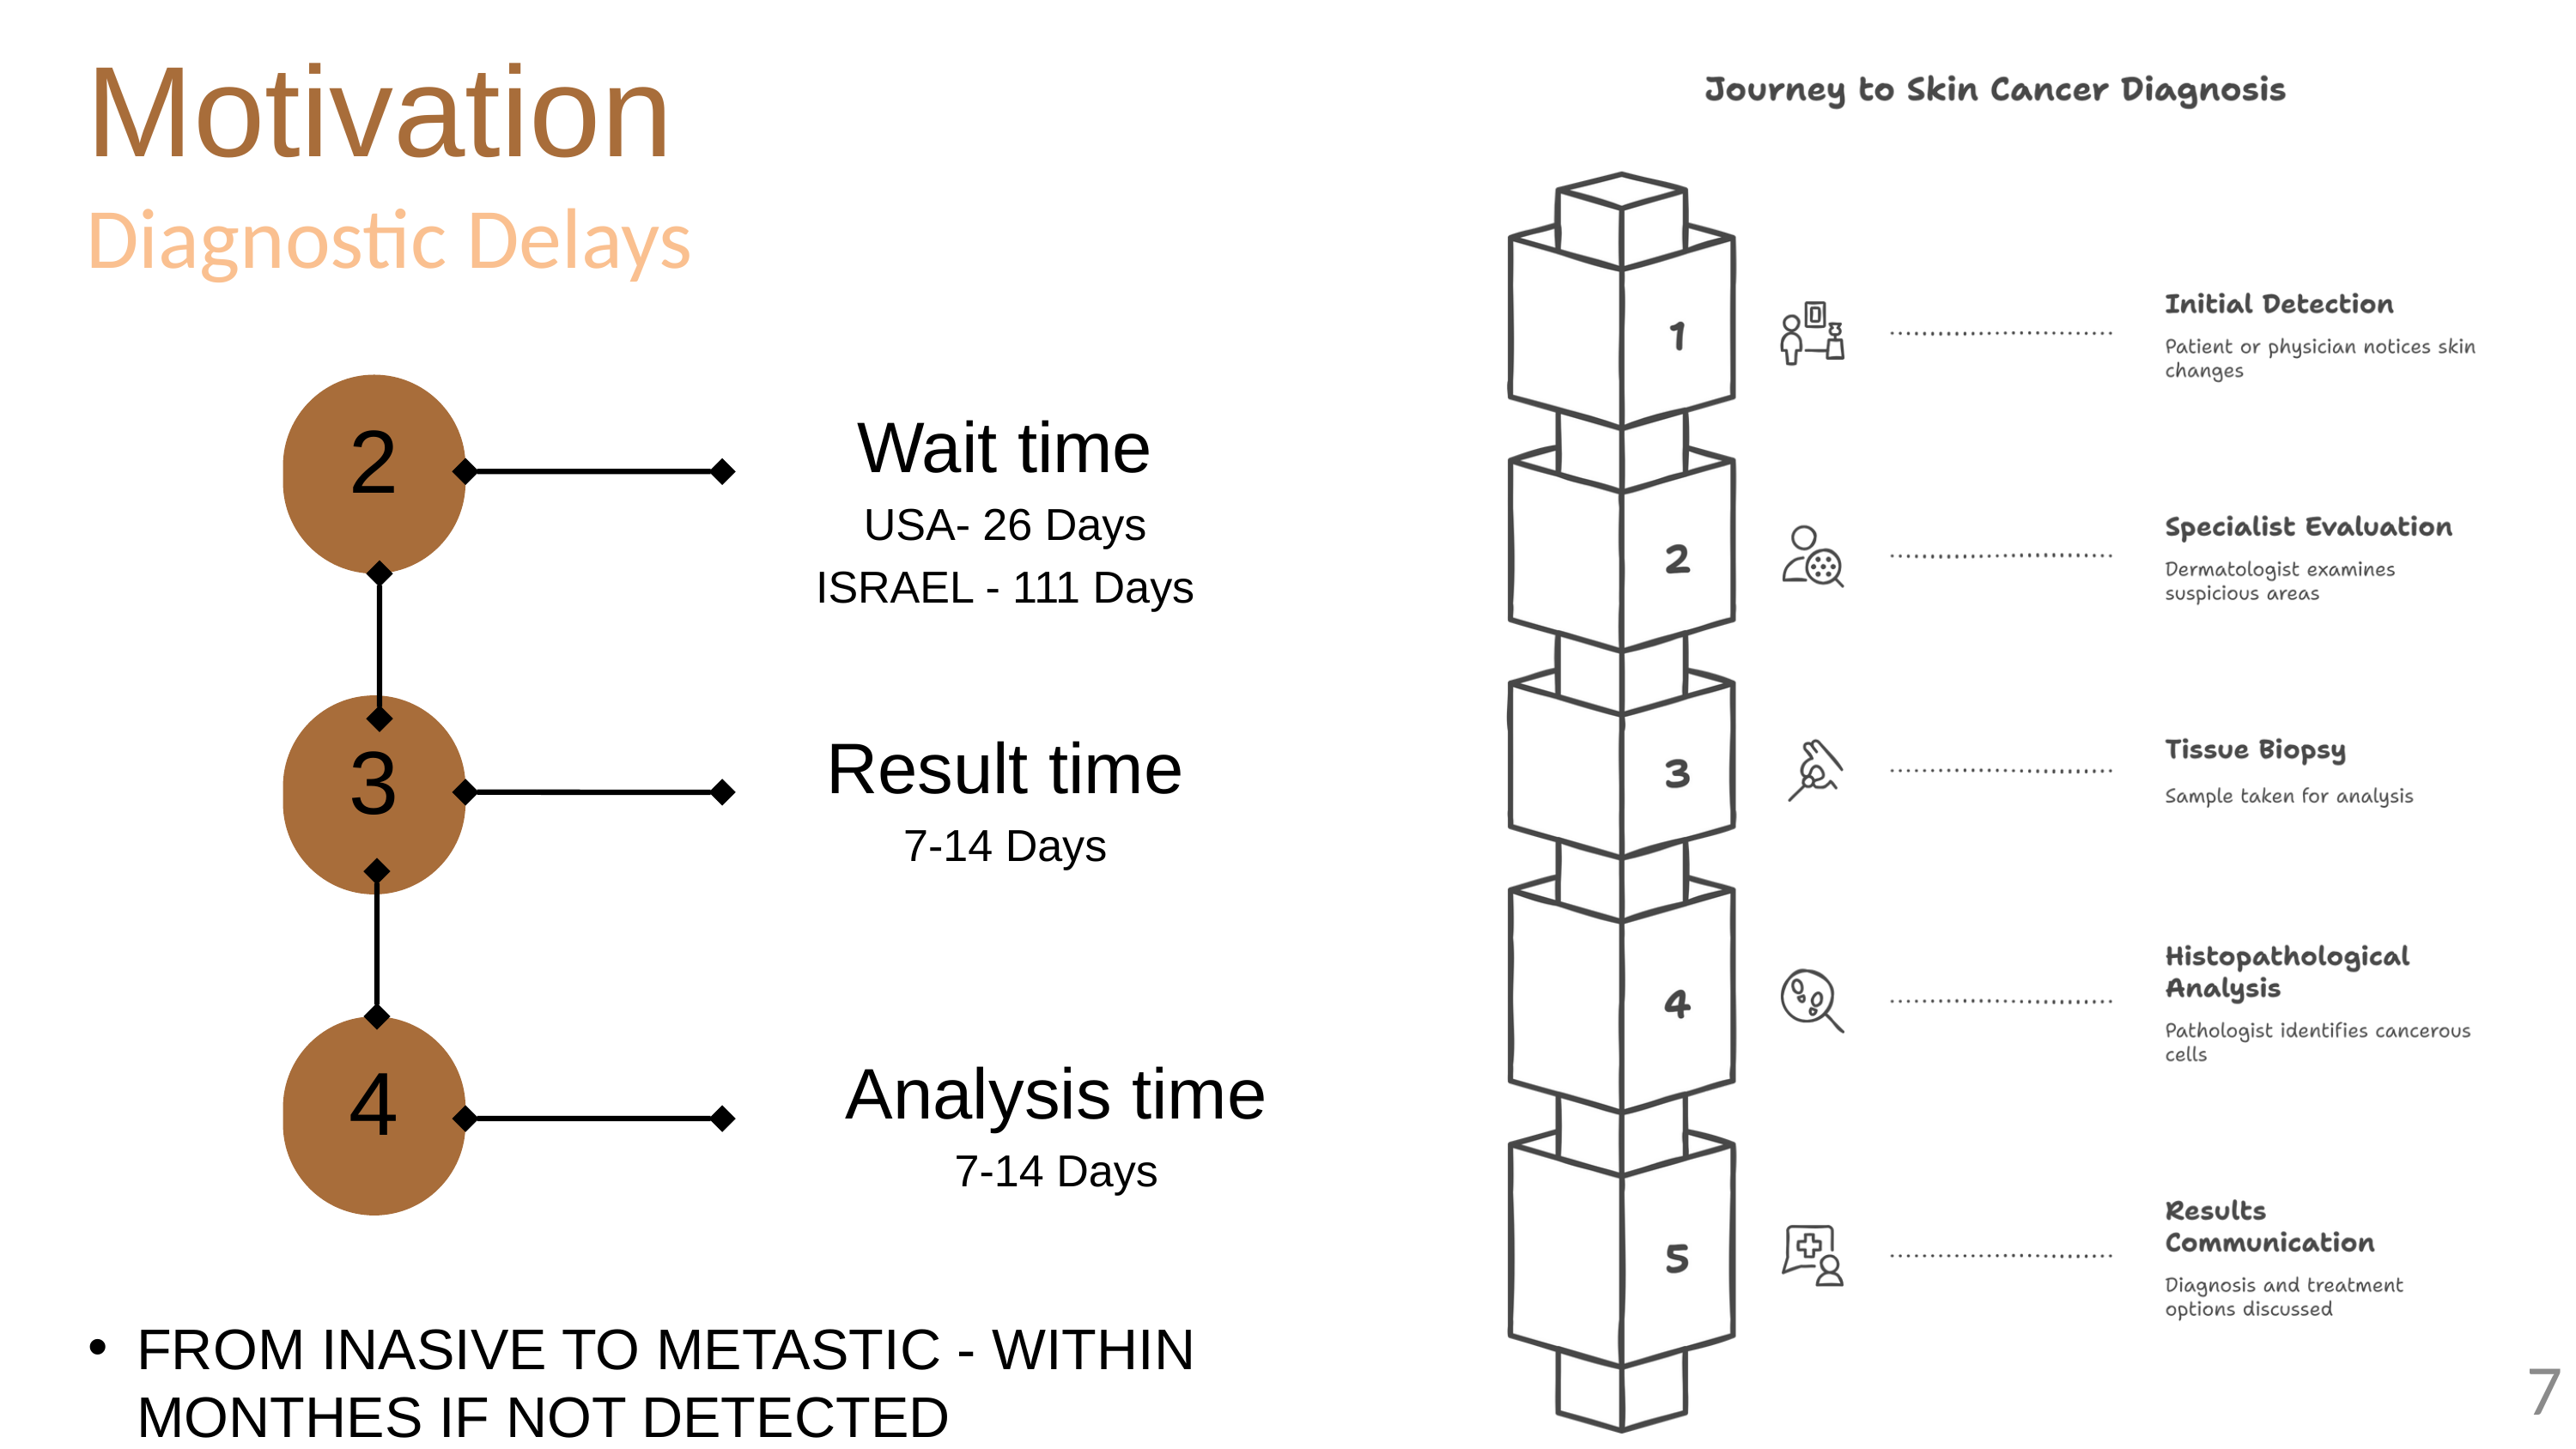

Motivation
Diagnostic Delays

2
Wait time
USA- 26 Days
ISRAEL - 111 Days

3
Result time
7-14 Days

4
Analysis time
7-14 Days

FROM INASIVE TO METASTIC - WITHIN MONTHES IF NOT DETECTED
7